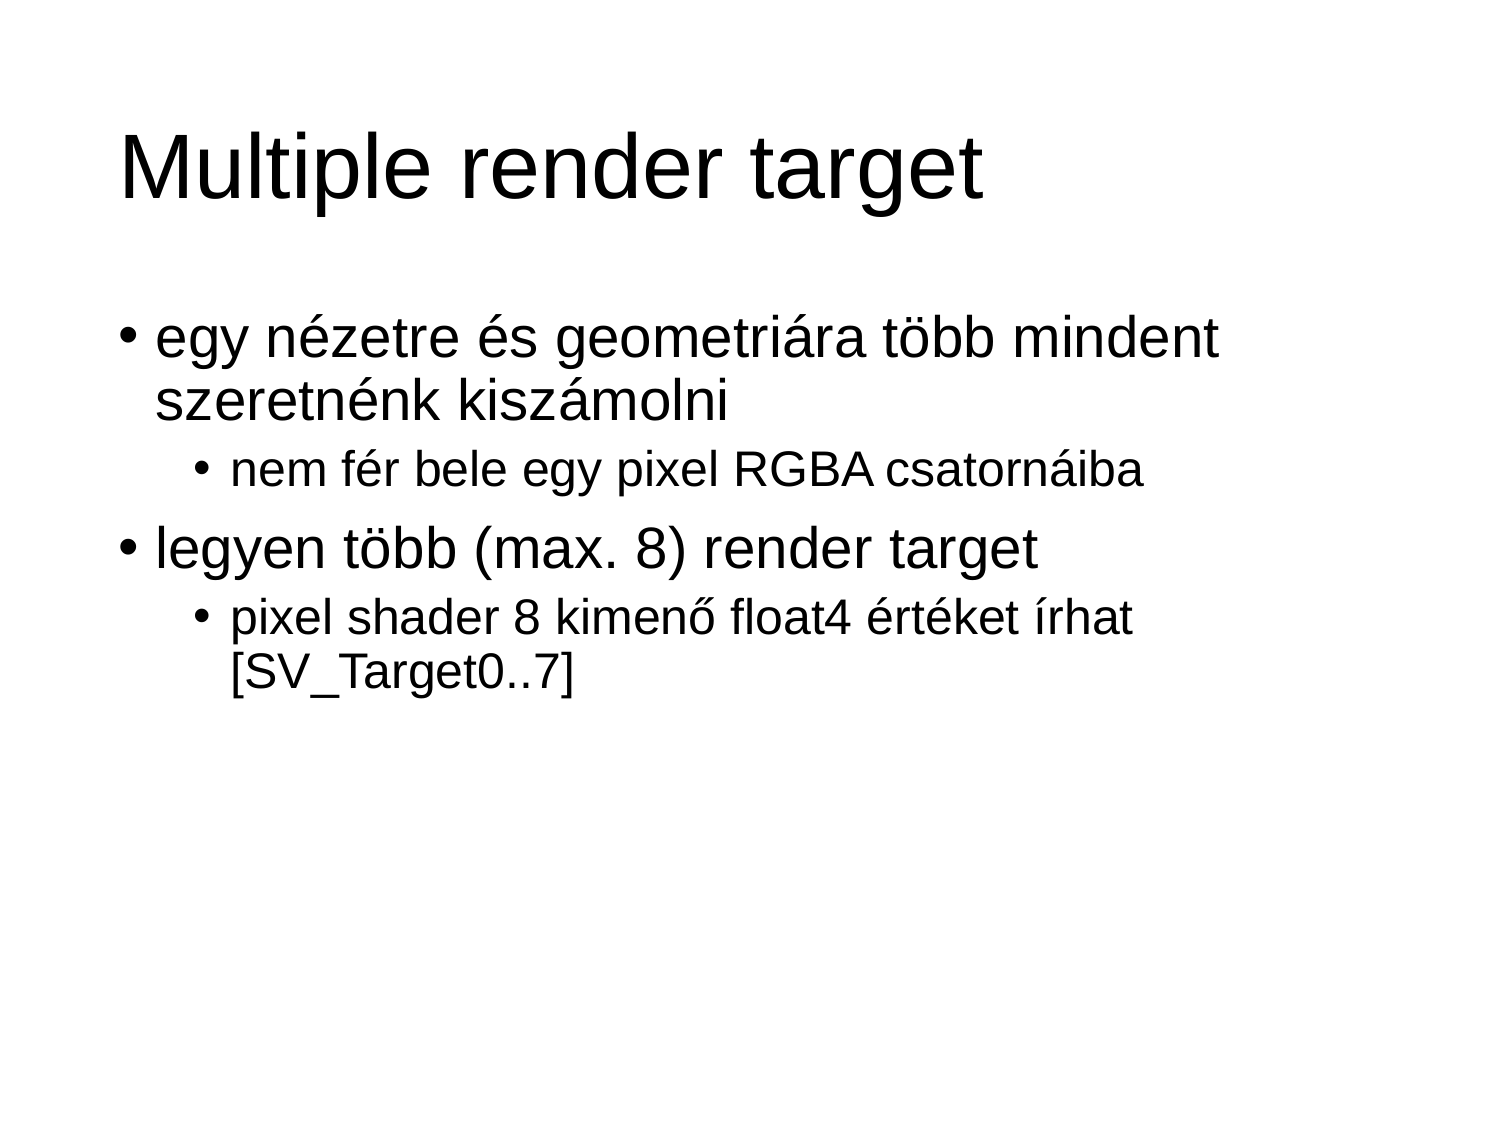

# Multiple render target
egy nézetre és geometriára több mindent szeretnénk kiszámolni
nem fér bele egy pixel RGBA csatornáiba
legyen több (max. 8) render target
pixel shader 8 kimenő float4 értéket írhat [SV_Target0..7]